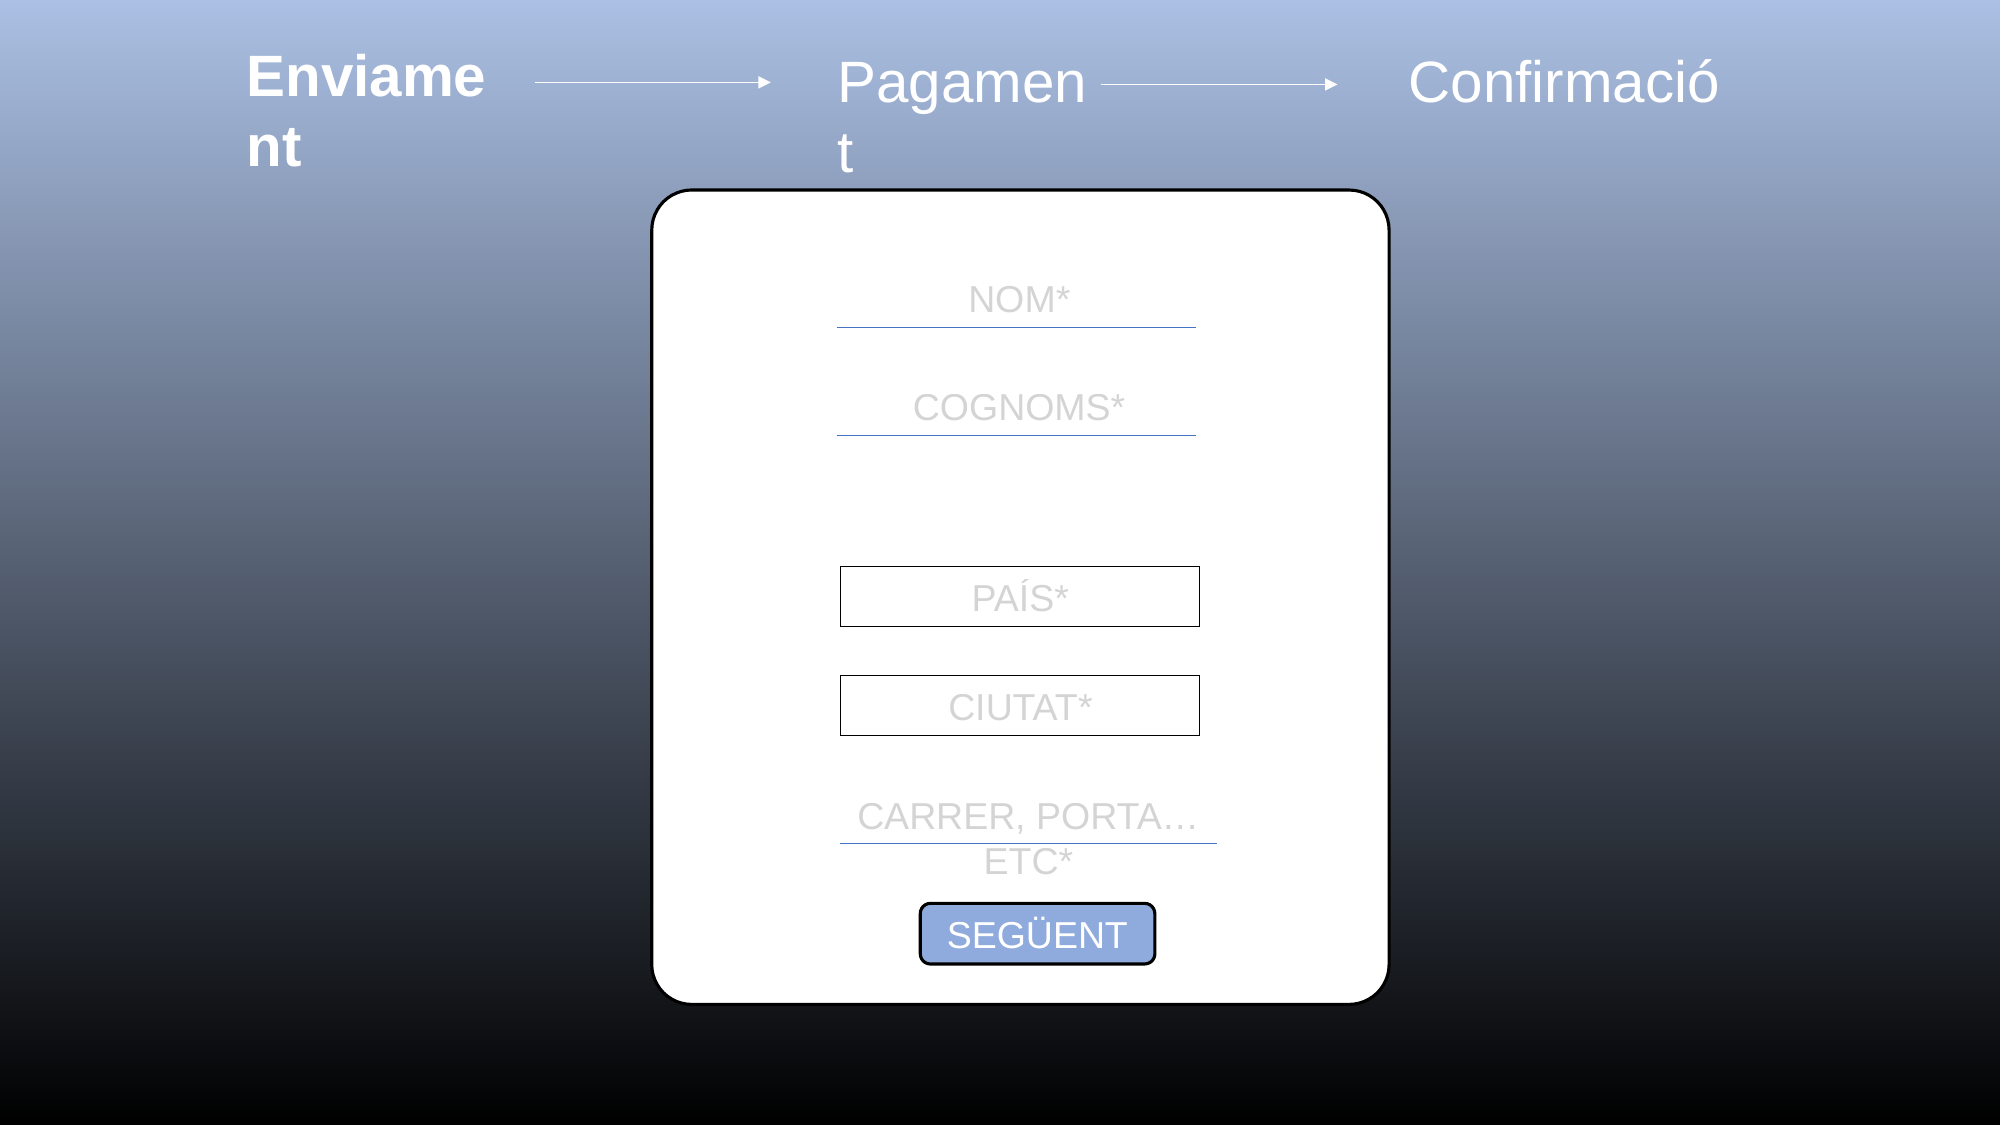

Enviament
Pagament
Confirmació

NOM*
COGNOMS*
PAÍS*
CIUTAT*
CARRER, PORTA…ETC*
SEGÜENT